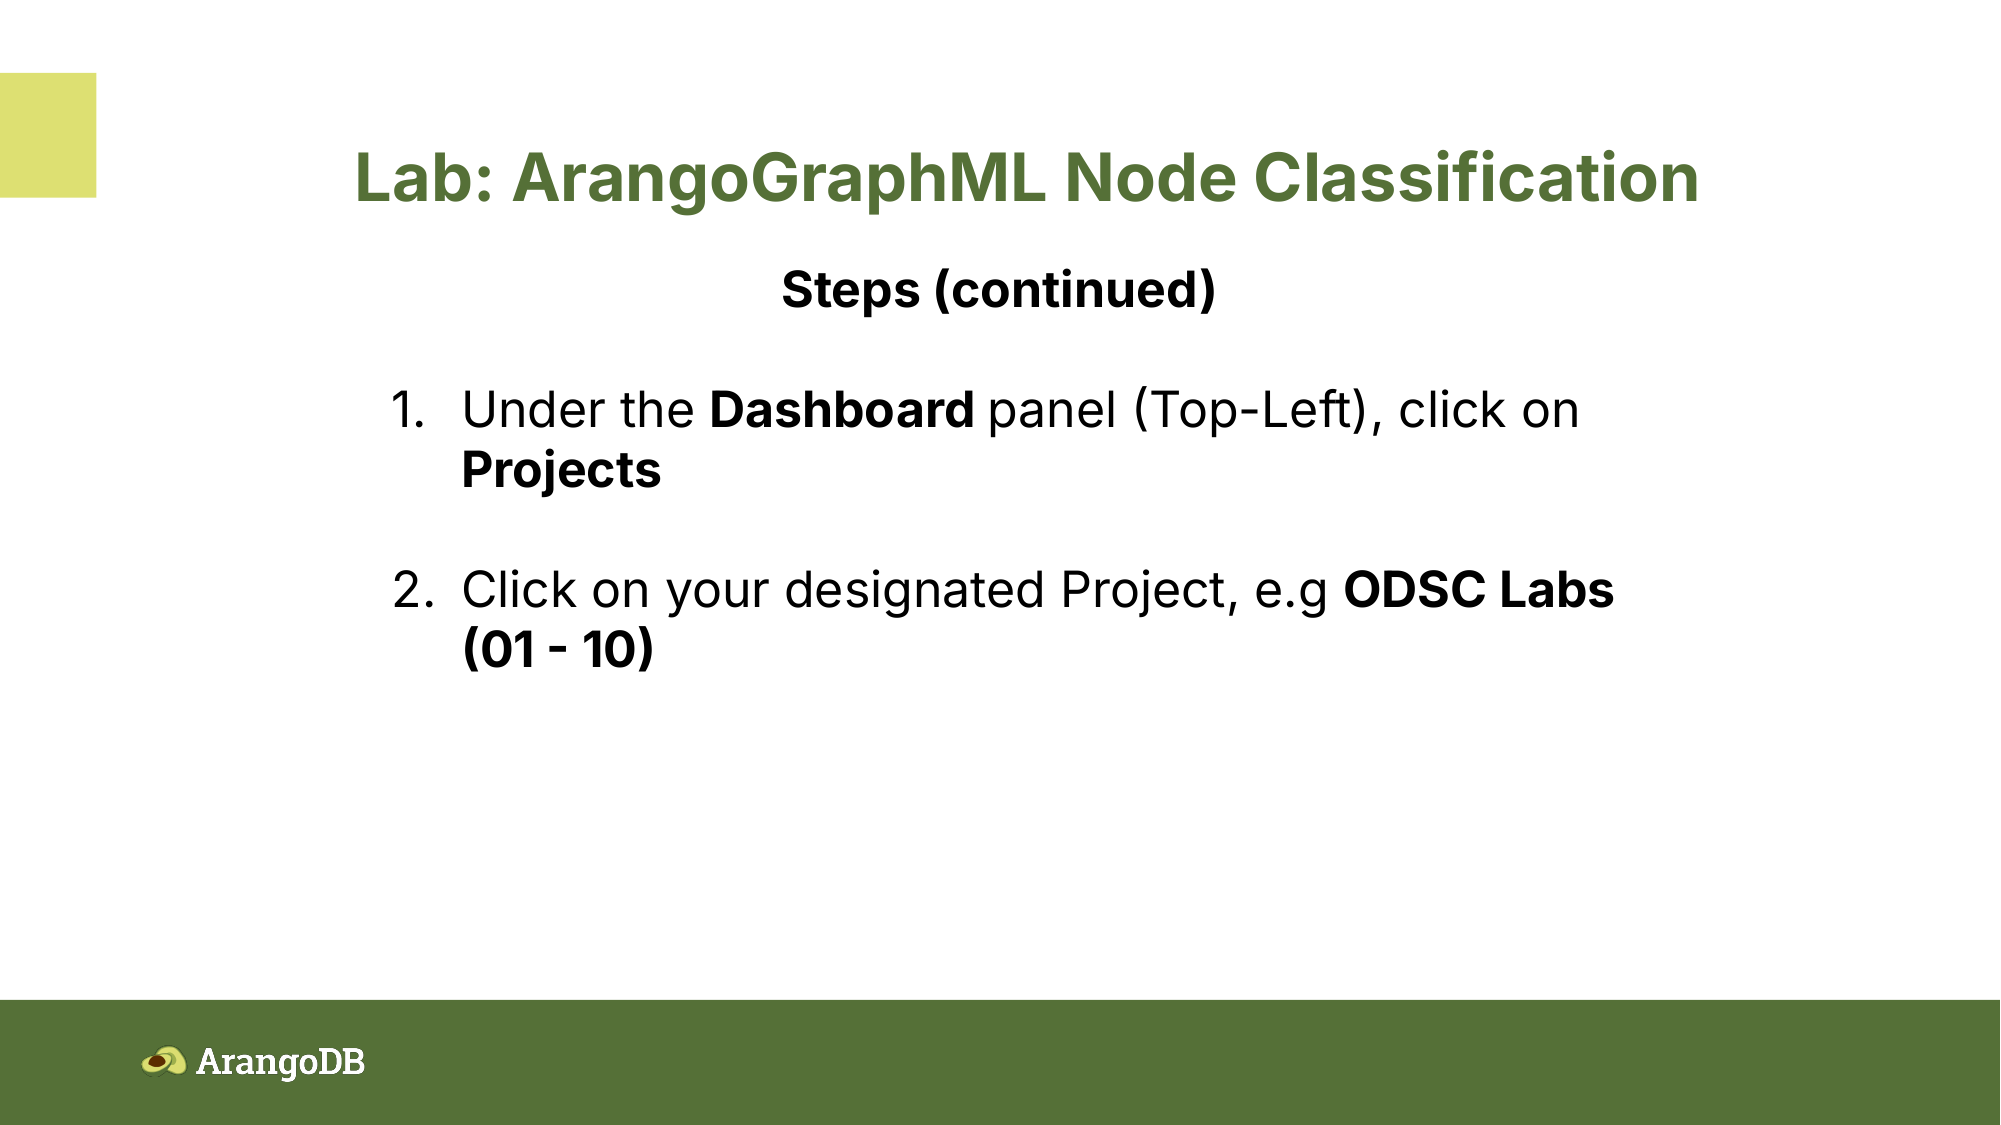

Lab: ArangoGraphML Node Classification
Steps (continued)

Under the Dashboard panel (Top-Left), click on Projects
Click on your designated Project, e.g ODSC Labs (01 - 10)